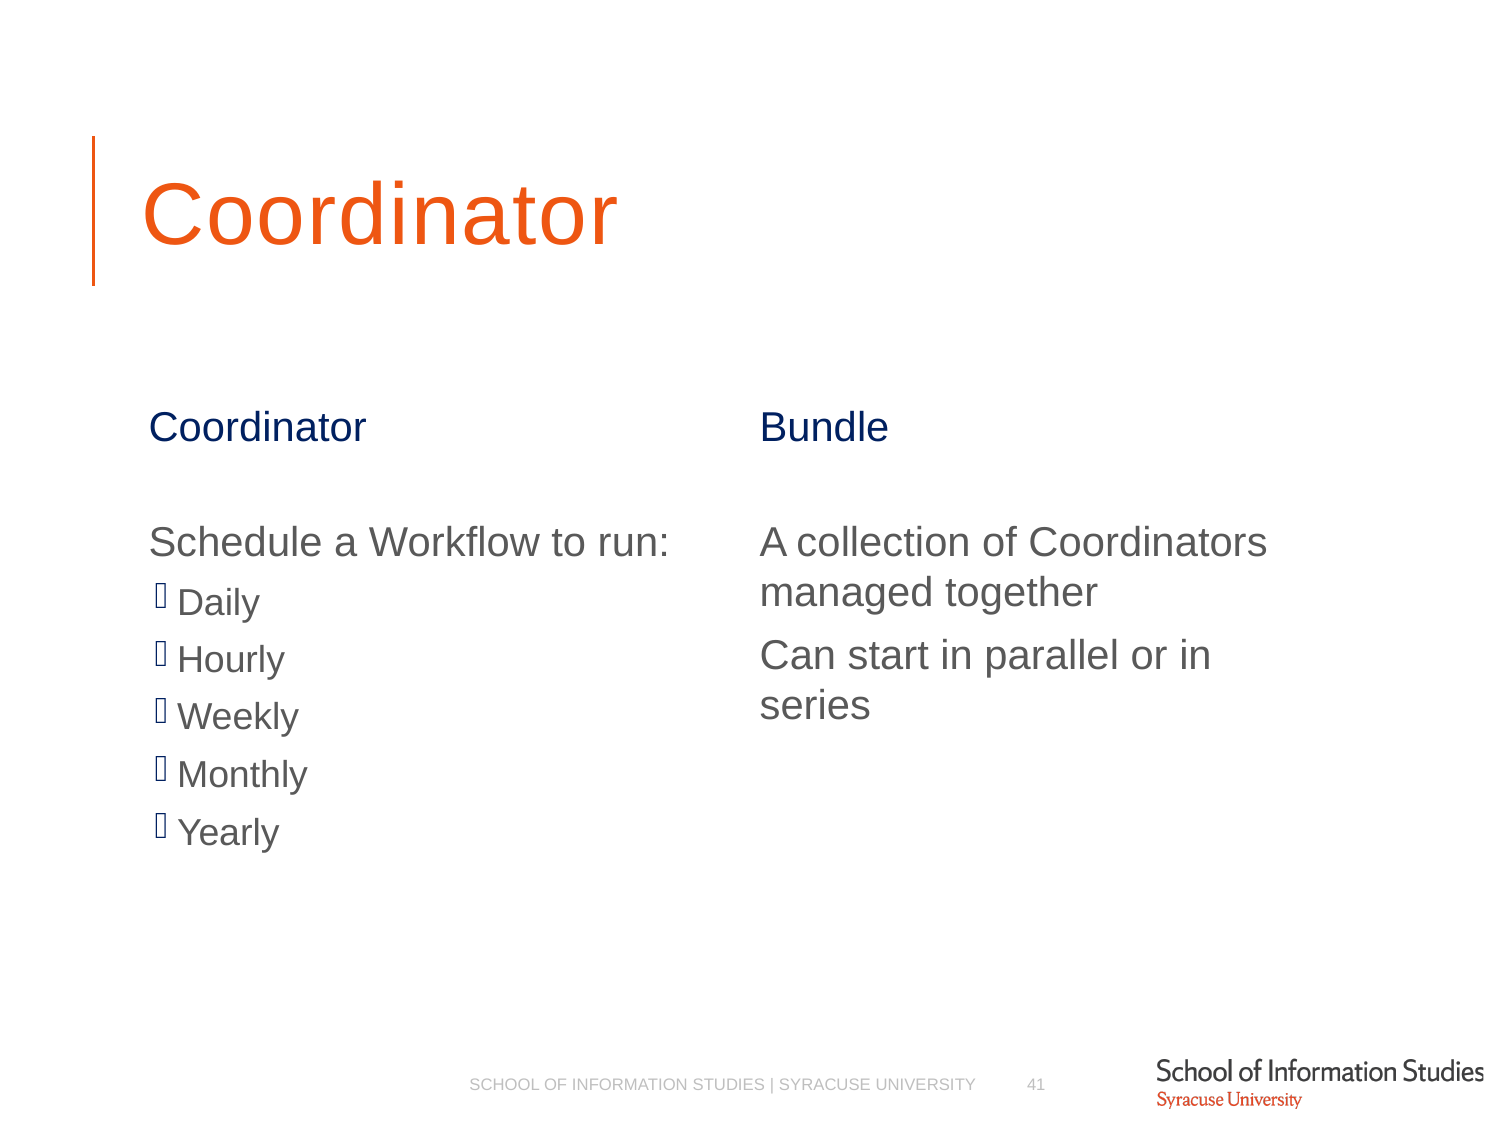

# Coordinator
Coordinator
Bundle
Schedule a Workflow to run:
Daily
Hourly
Weekly
Monthly
Yearly
A collection of Coordinators managed together
Can start in parallel or in series
School of Information Studies | Syracuse University
41